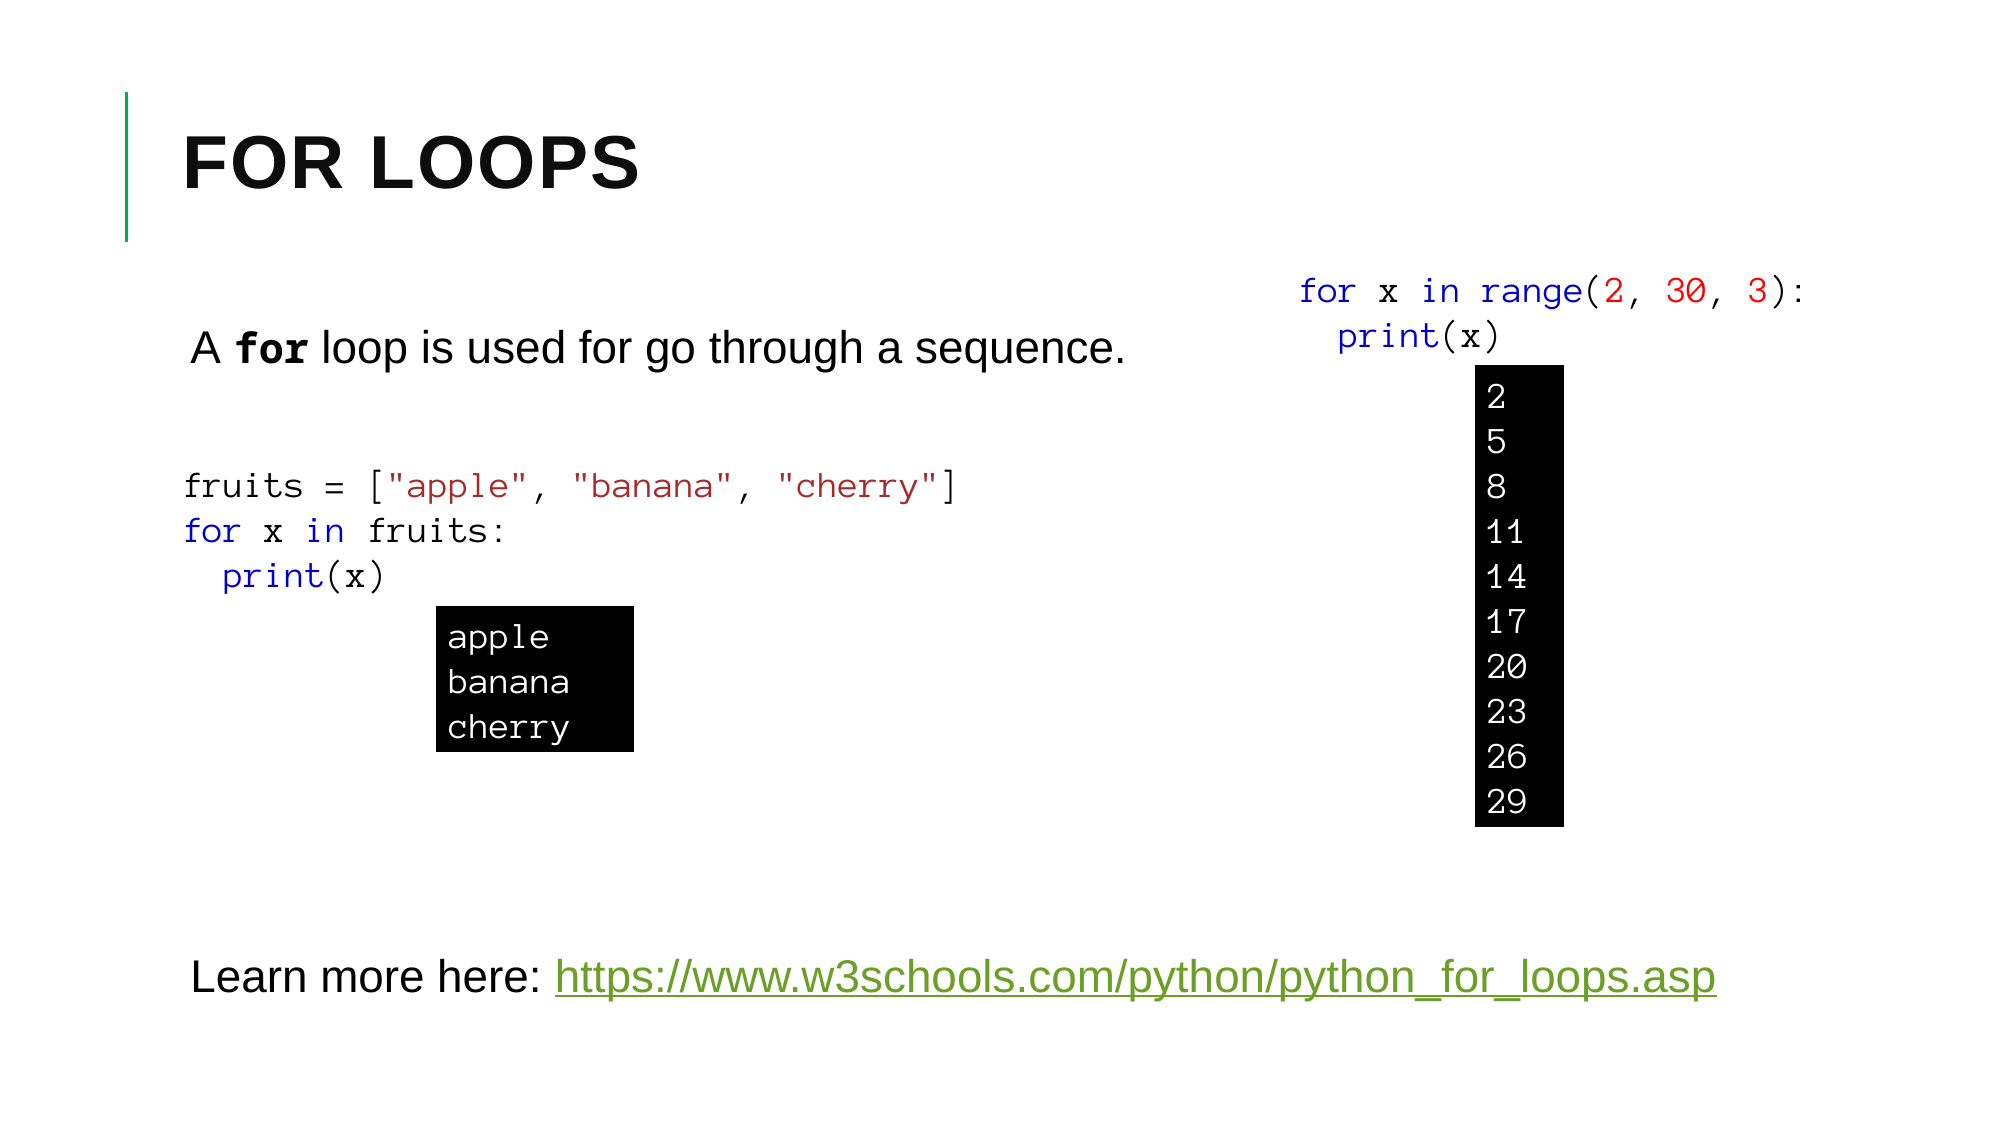

# for loops
for x in range(2, 30, 3):
  print(x)
2
5
8
11
14
17
20
23
26
29
A for loop is used for go through a sequence.

Learn more here: https://www.w3schools.com/python/python_for_loops.asp

fruits = ["apple", "banana", "cherry"]
for x in fruits:
  print(x)
apple
banana
cherry